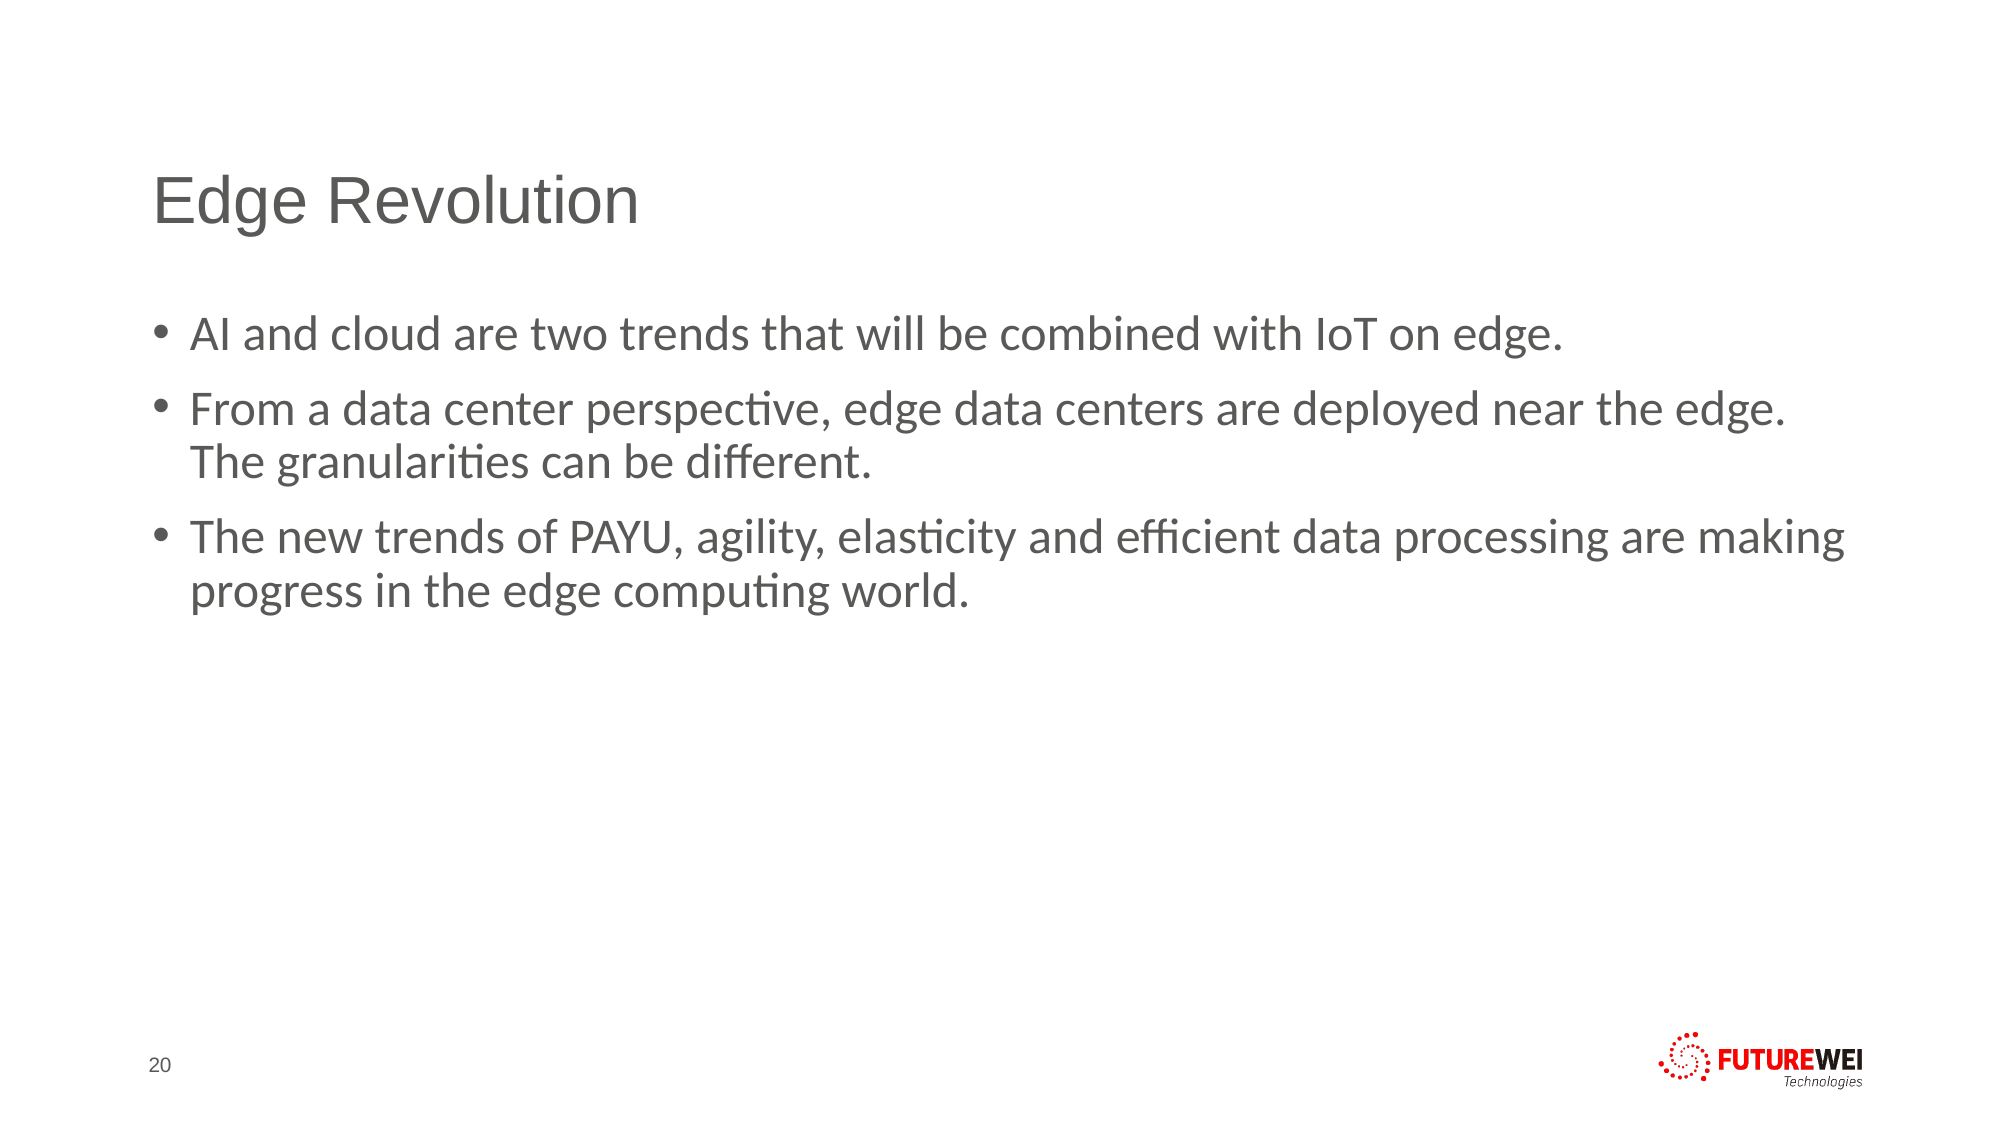

# Edge Revolution
AI and cloud are two trends that will be combined with IoT on edge.
From a data center perspective, edge data centers are deployed near the edge. The granularities can be different.
The new trends of PAYU, agility, elasticity and efficient data processing are making progress in the edge computing world.
20